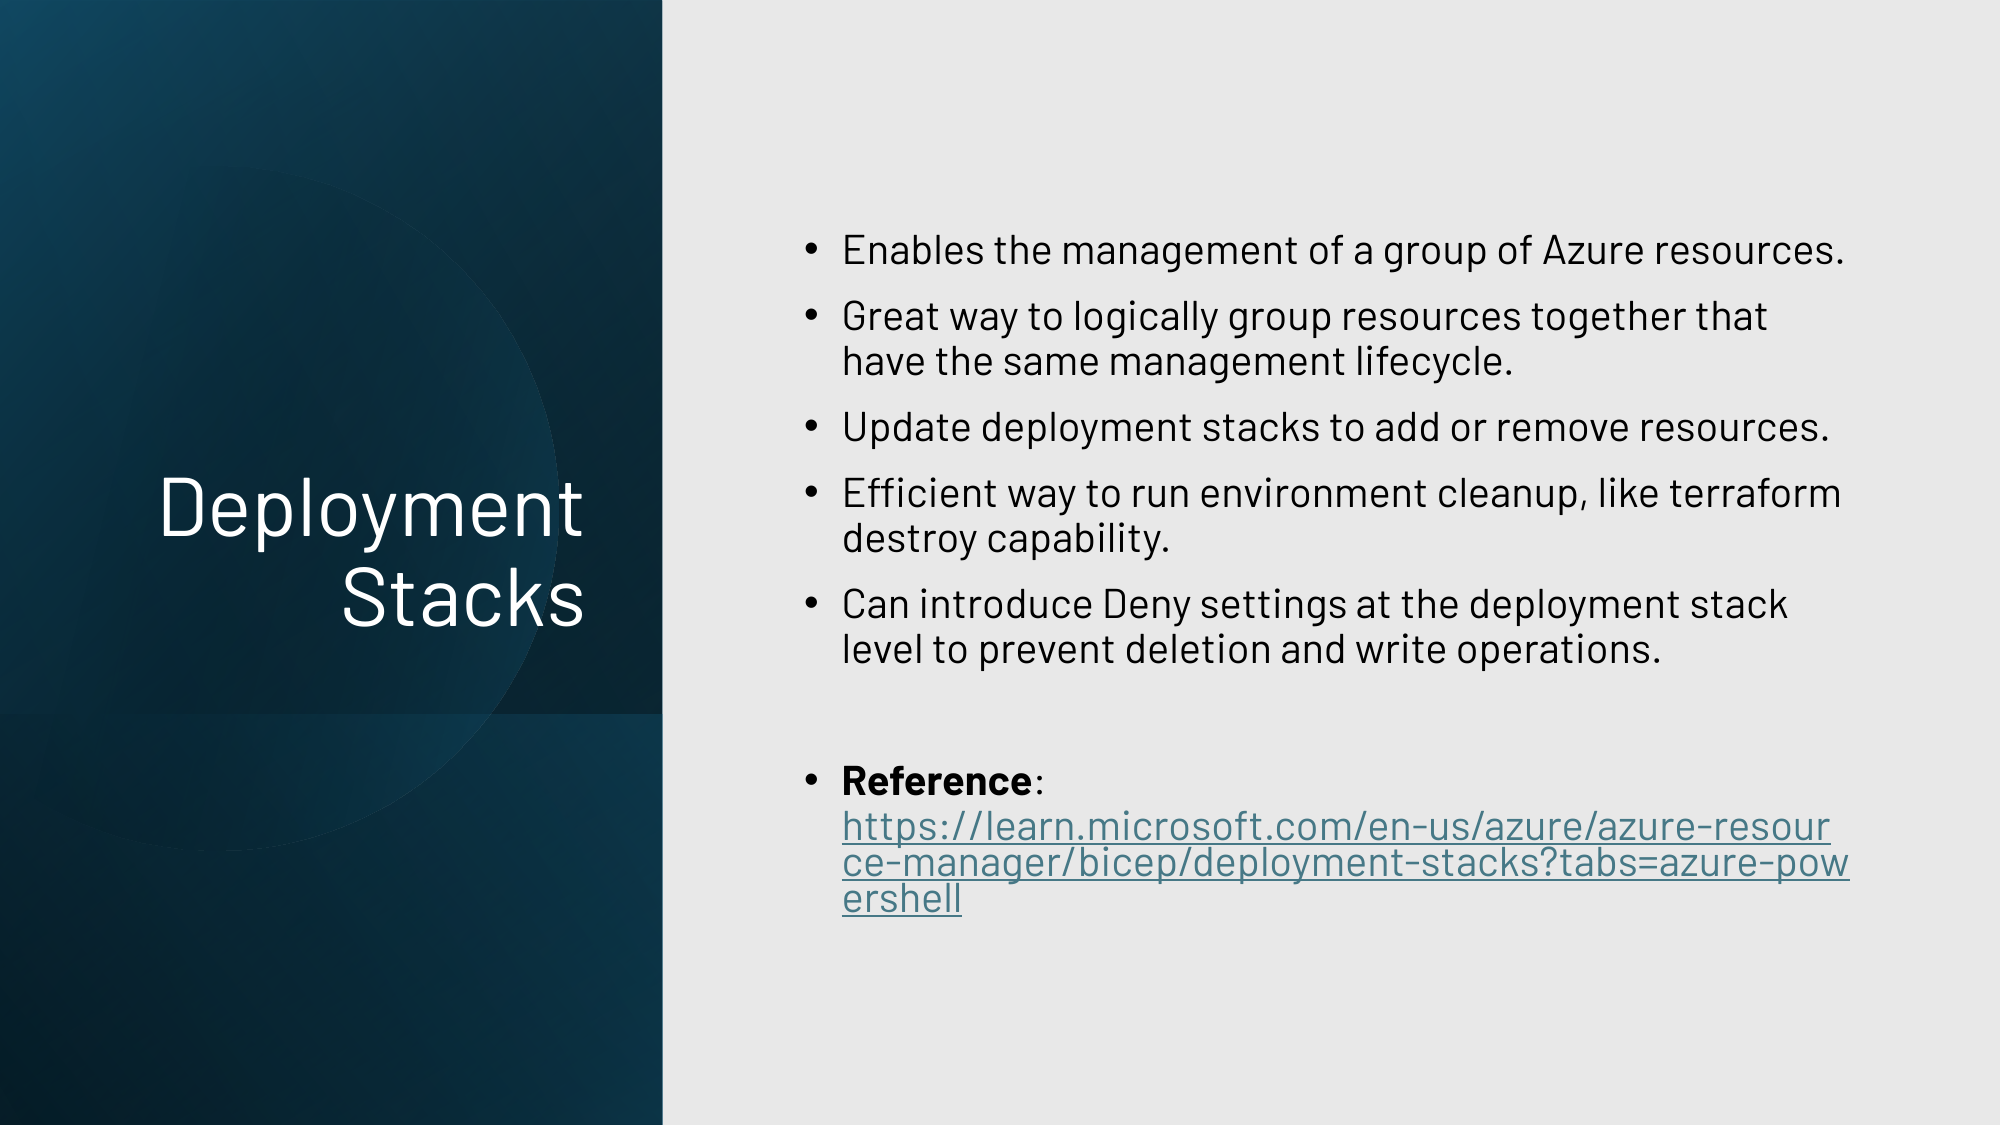

# Deployment Stacks
Enables the management of a group of Azure resources.
Great way to logically group resources together that have the same management lifecycle.
Update deployment stacks to add or remove resources.
Efficient way to run environment cleanup, like terraform destroy capability.
Can introduce Deny settings at the deployment stack level to prevent deletion and write operations.

Reference: https://learn.microsoft.com/en-us/azure/azure-resource-manager/bicep/deployment-stacks?tabs=azure-powershell